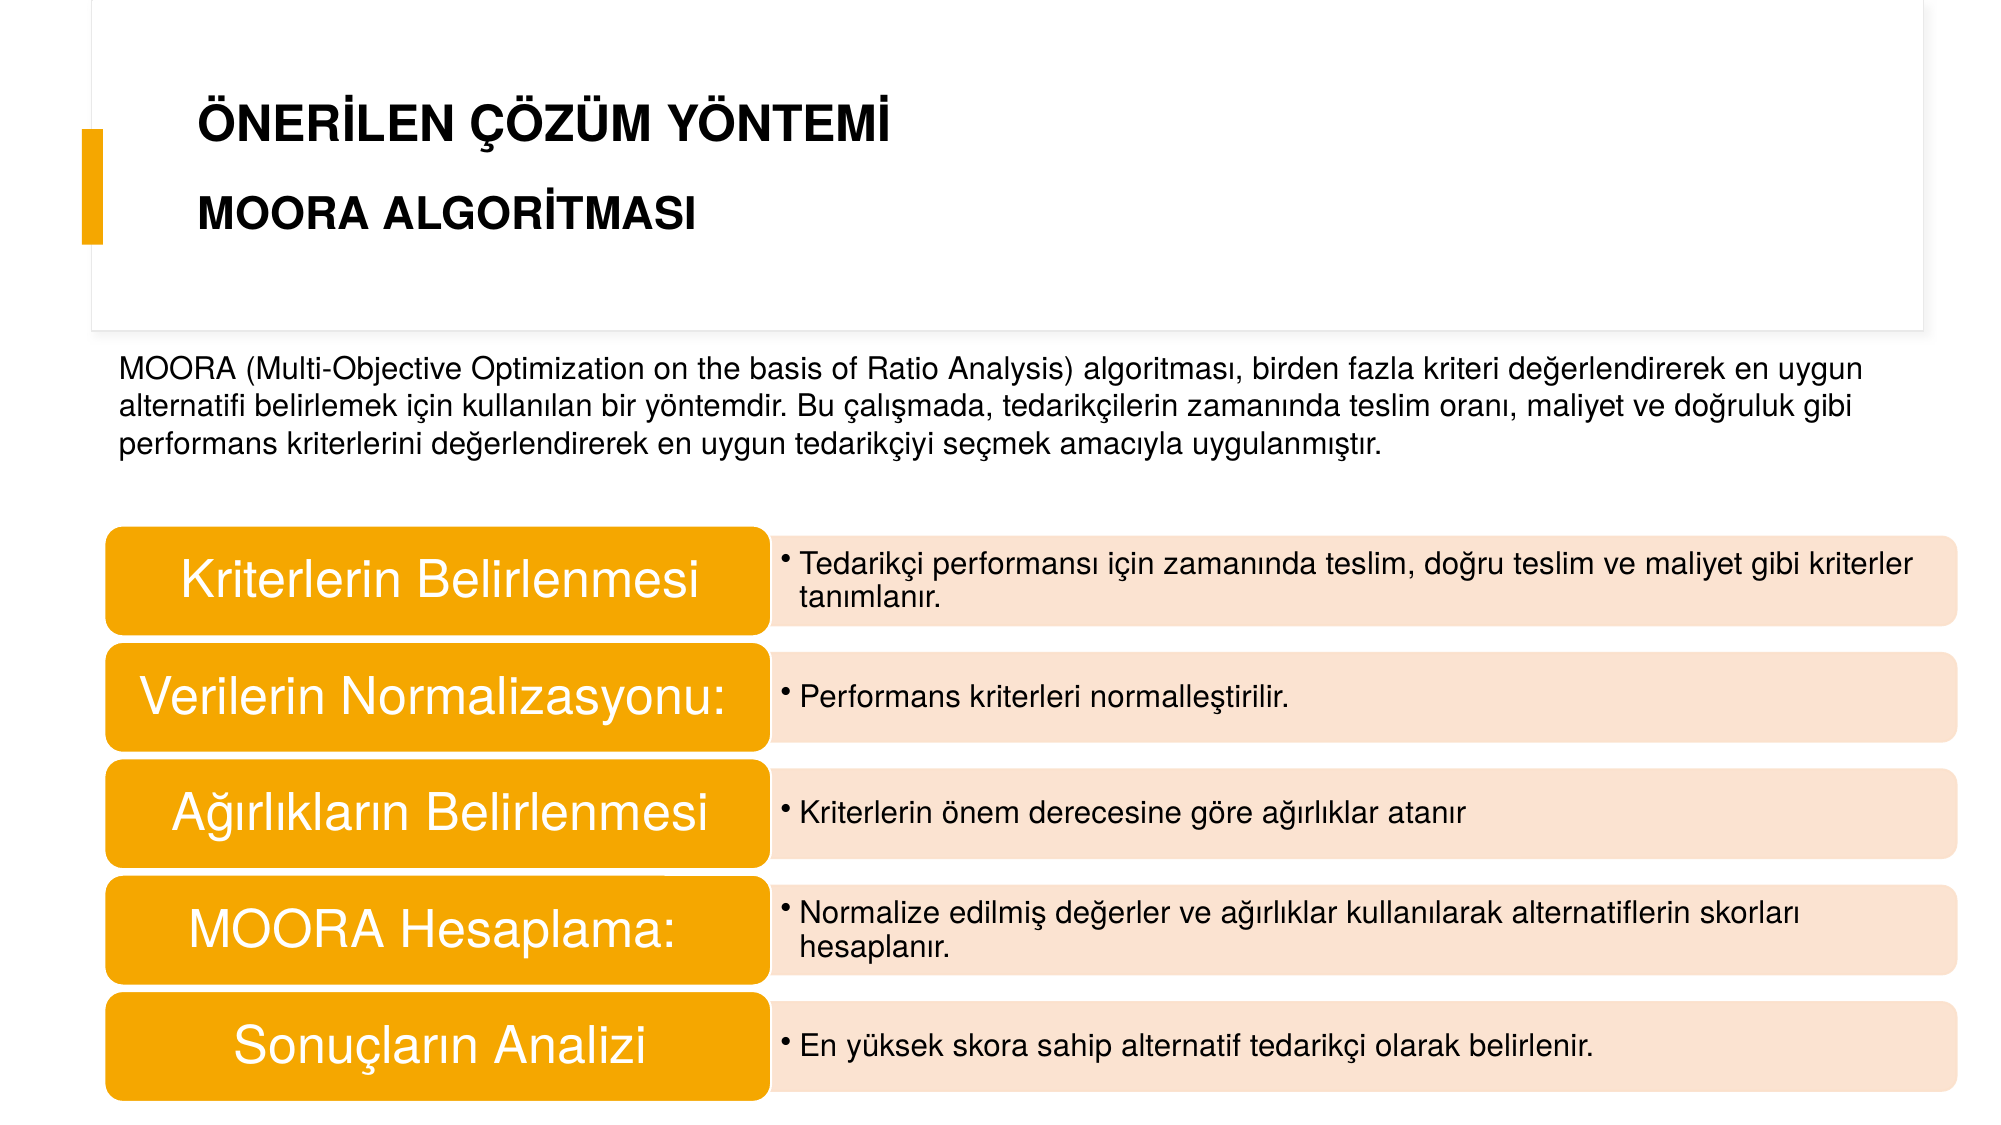

# ÖNERİLEN ÇÖZÜM YÖNTEMİ MOORA ALGORİTMASI
MOORA (Multi-Objective Optimization on the basis of Ratio Analysis) algoritması, birden fazla kriteri değerlendirerek en uygun alternatifi belirlemek için kullanılan bir yöntemdir. Bu çalışmada, tedarikçilerin zamanında teslim oranı, maliyet ve doğruluk gibi performans kriterlerini değerlendirerek en uygun tedarikçiyi seçmek amacıyla uygulanmıştır.
Tedarikçi performansı için zamanında teslim, doğru teslim ve maliyet gibi kriterler tanımlanır.
Kriterlerin Belirlenmesi
Performans kriterleri normalleştirilir.
Verilerin Normalizasyonu:
Kriterlerin önem derecesine göre ağırlıklar atanır
Ağırlıkların Belirlenmesi
Normalize edilmiş değerler ve ağırlıklar kullanılarak alternatiflerin skorları hesaplanır.
MOORA Hesaplama:
En yüksek skora sahip alternatif tedarikçi olarak belirlenir.
Sonuçların Analizi